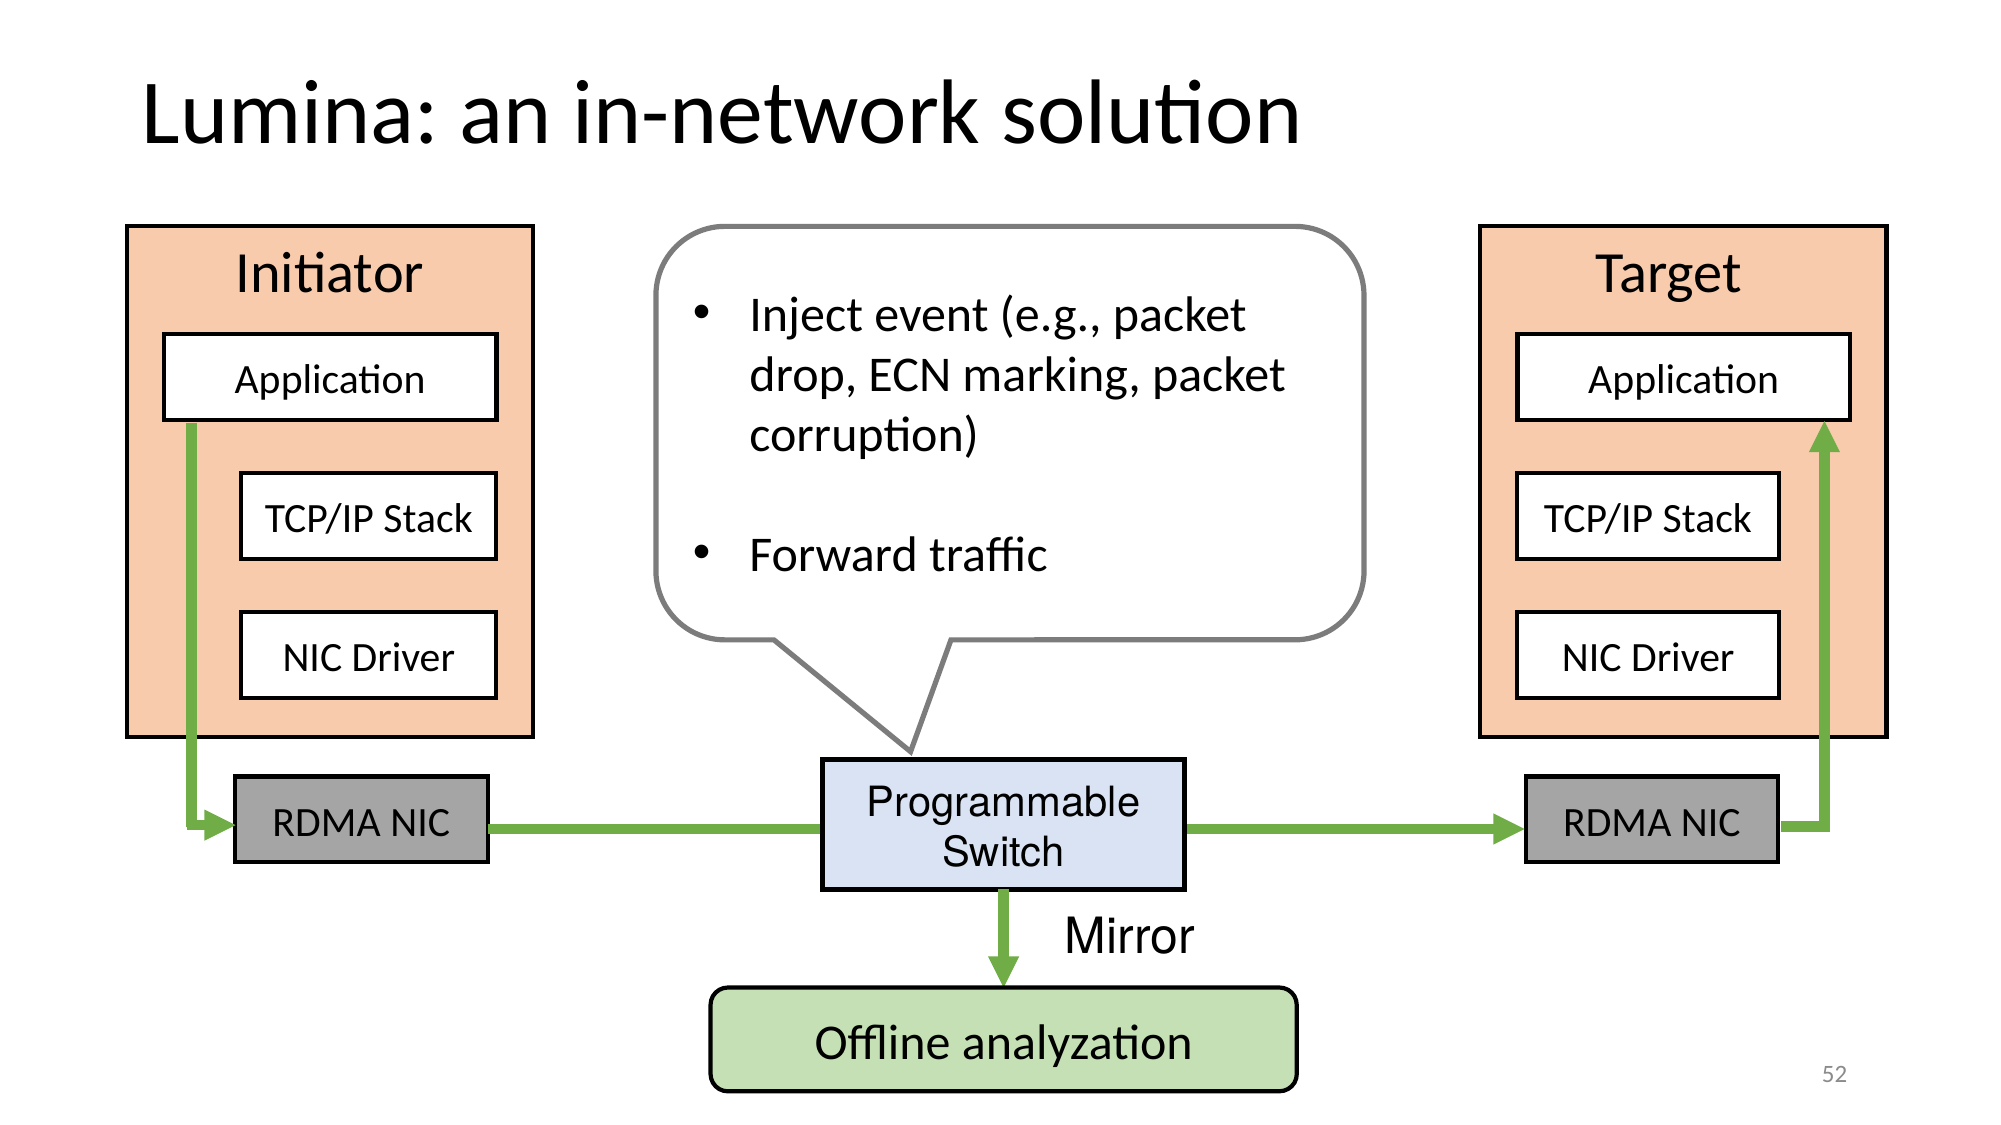

Lumina: an in-network solution
Initiator

Target

Inject event (e.g., packet drop, ECN marking, packet corruption)

Forward traffic
Application
Application
TCP/IP Stack
TCP/IP Stack
NIC Driver
NIC Driver
Programmable Switch
RDMA NIC
RDMA NIC
Mirror
Offline analyzation
52